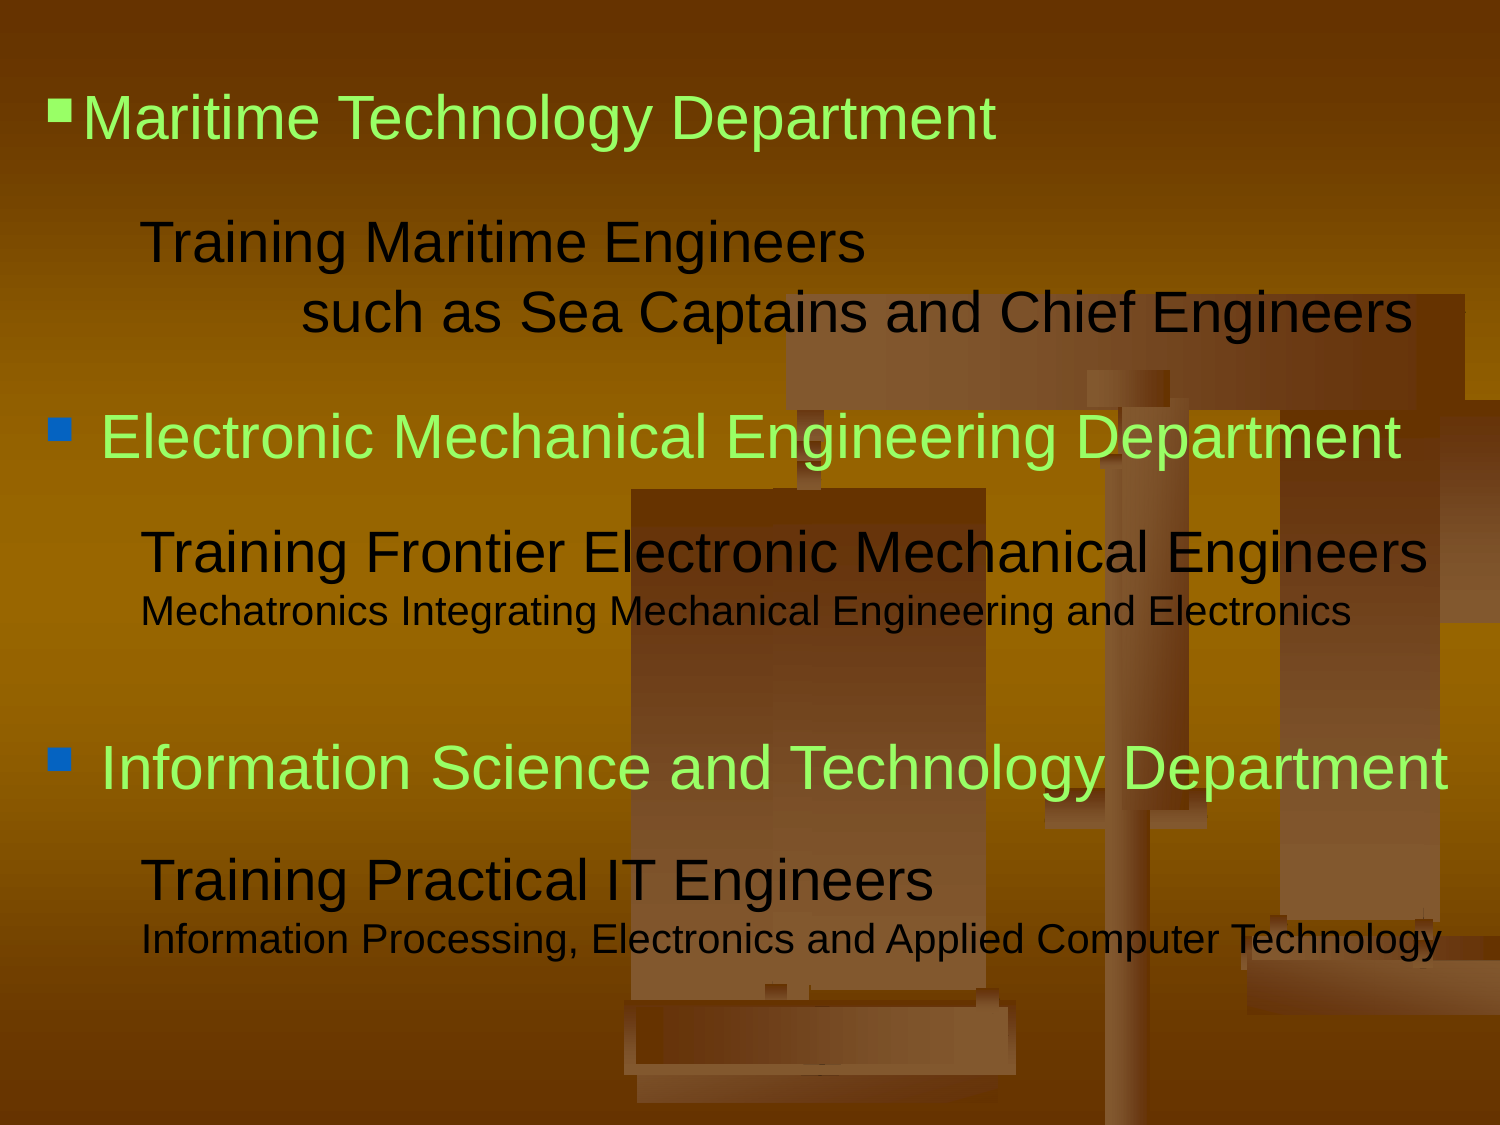

Maritime Technology Department
Training Maritime Engineers
          such as Sea Captains and Chief Engineers

Electronic Mechanical Engineering Department

Training Frontier Electronic Mechanical Engineers
Mechatronics Integrating Mechanical Engineering and Electronics

Information Science and Technology Department
Training Practical IT Engineers
Information Processing, Electronics and Applied Computer Technology